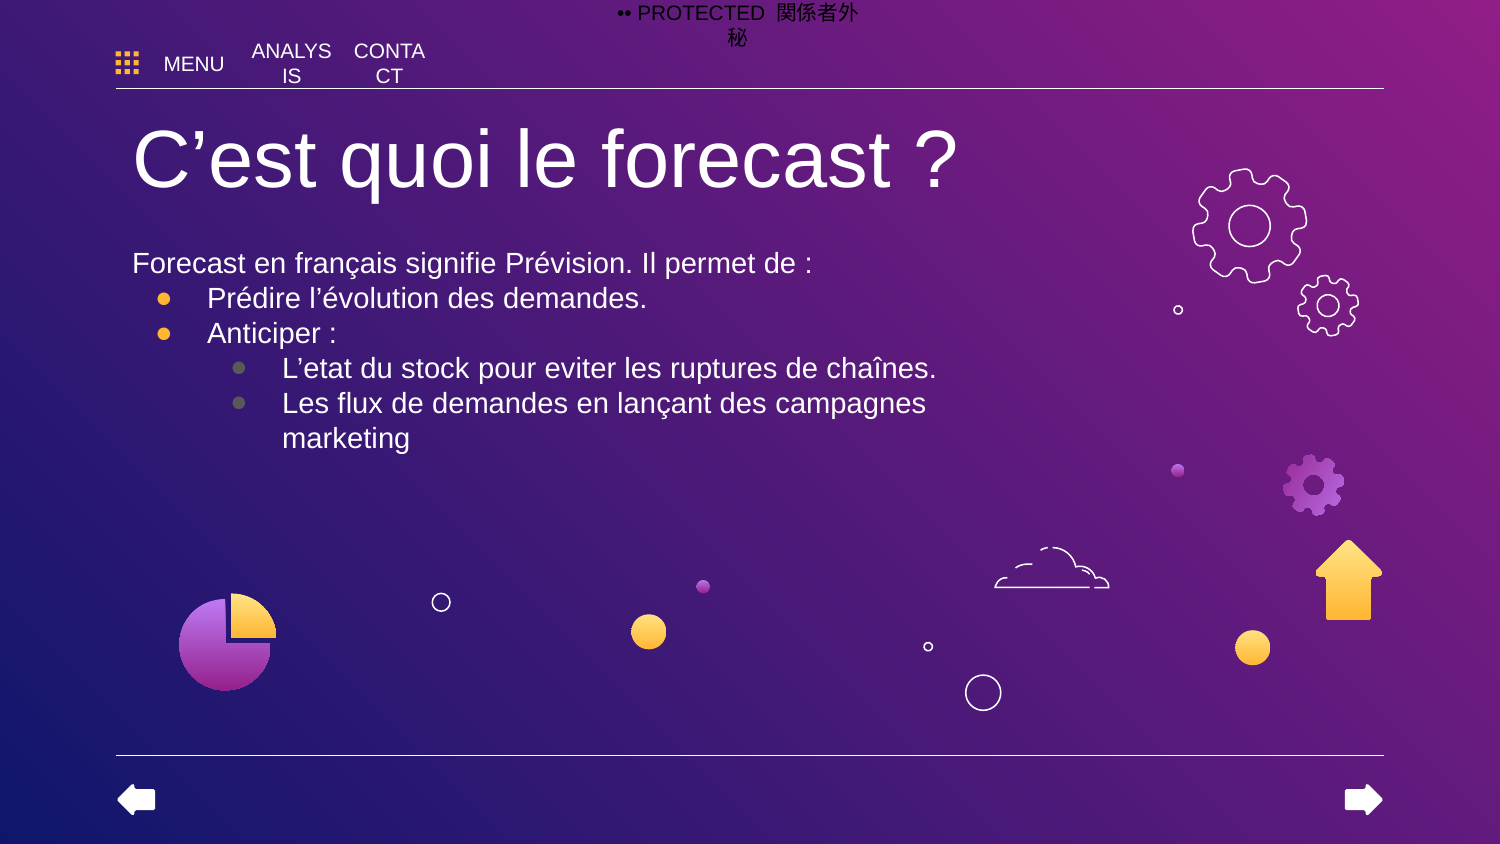

MENU
ANALYSIS
CONTACT

# C’est quoi le forecast ?

Forecast en français signifie Prévision. Il permet de :
Prédire l’évolution des demandes.
Anticiper :
L’etat du stock pour eviter les ruptures de chaînes.
Les flux de demandes en lançant des campagnes marketing